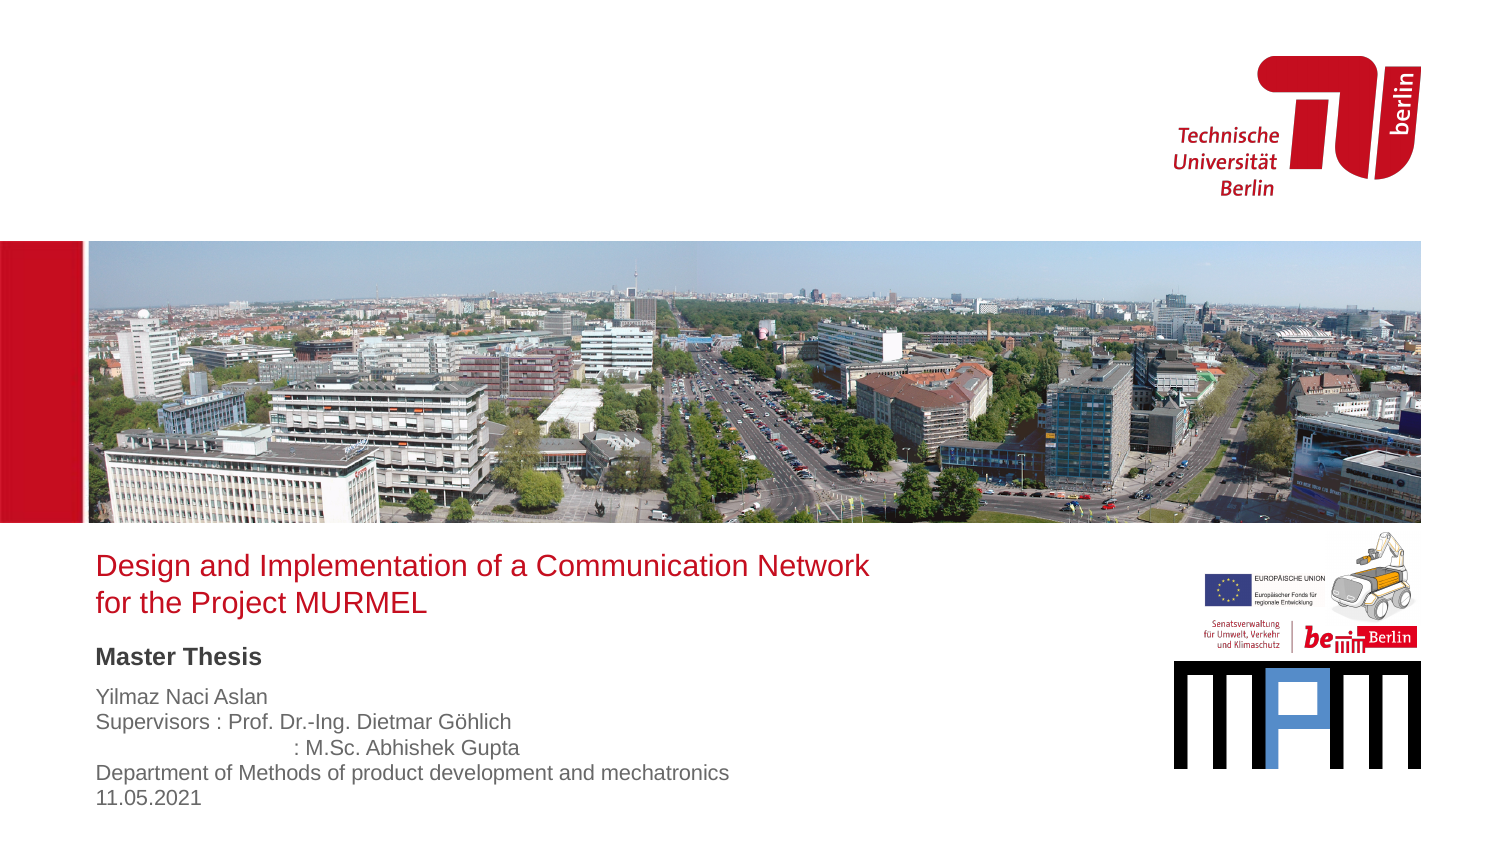

# Design and Implementation of a Communication Network
for the Project MURMEL
Master Thesis
Yilmaz Naci Aslan
Supervisors : Prof. Dr.-Ing. Dietmar Göhlich
	        : M.Sc. Abhishek Gupta
Department of Methods of product development and mechatronics
11.05.2021